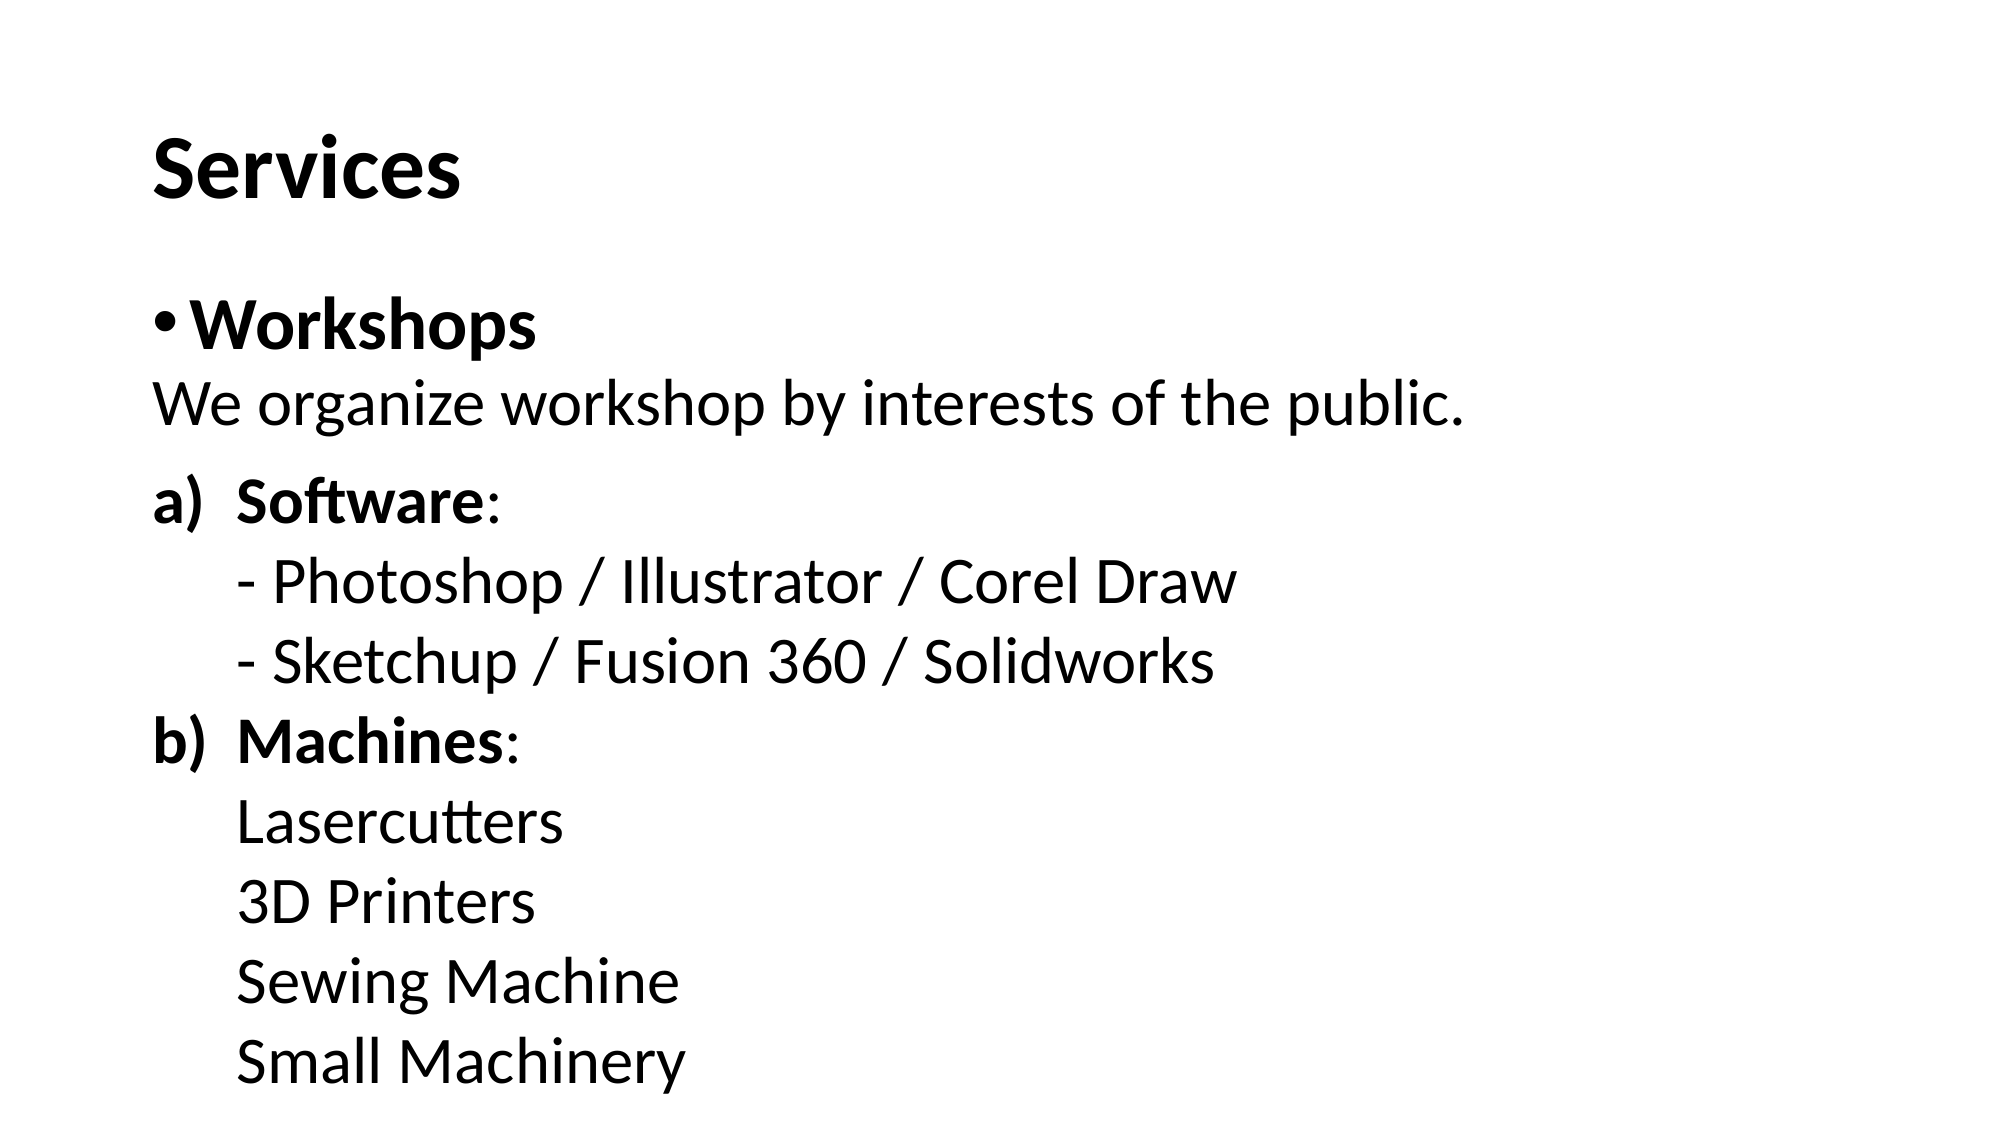

# Services
Workshops

We organize workshop by interests of the public.
Software:
- Photoshop / Illustrator / Corel Draw
- Sketchup / Fusion 360 / Solidworks
Machines:
Lasercutters
3D Printers
Sewing Machine
Small Machinery